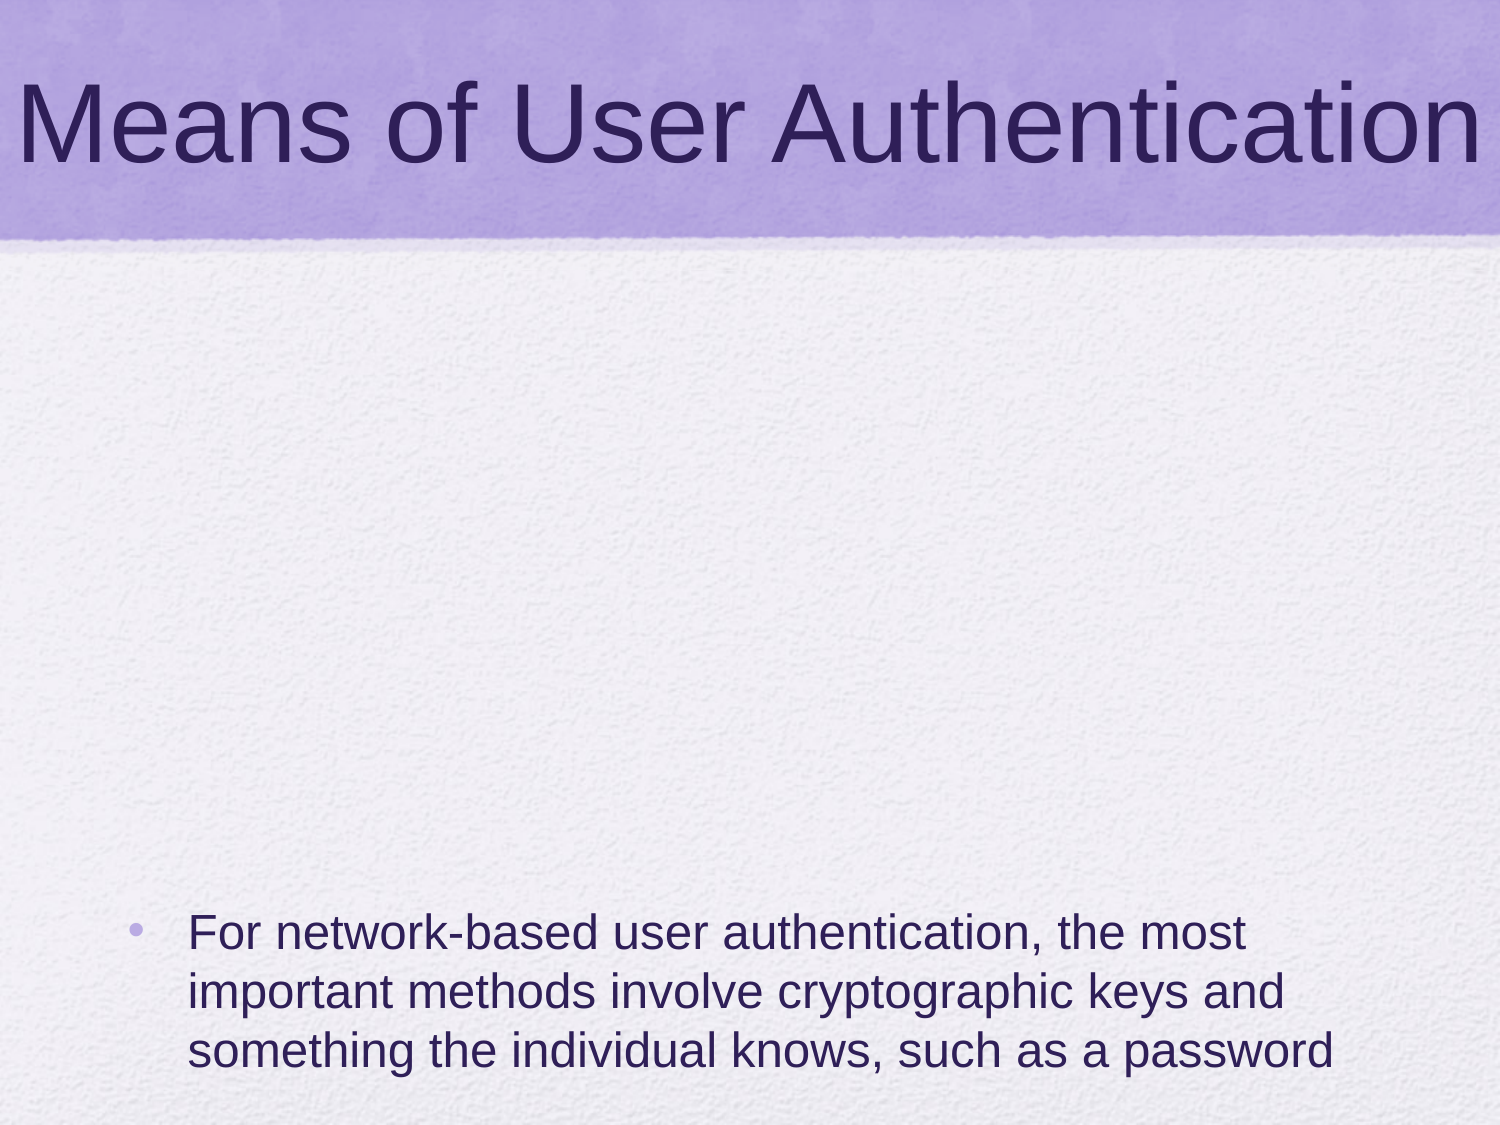

# Means of User Authentication

For network-based user authentication, the most important methods involve cryptographic keys and something the individual knows, such as a password